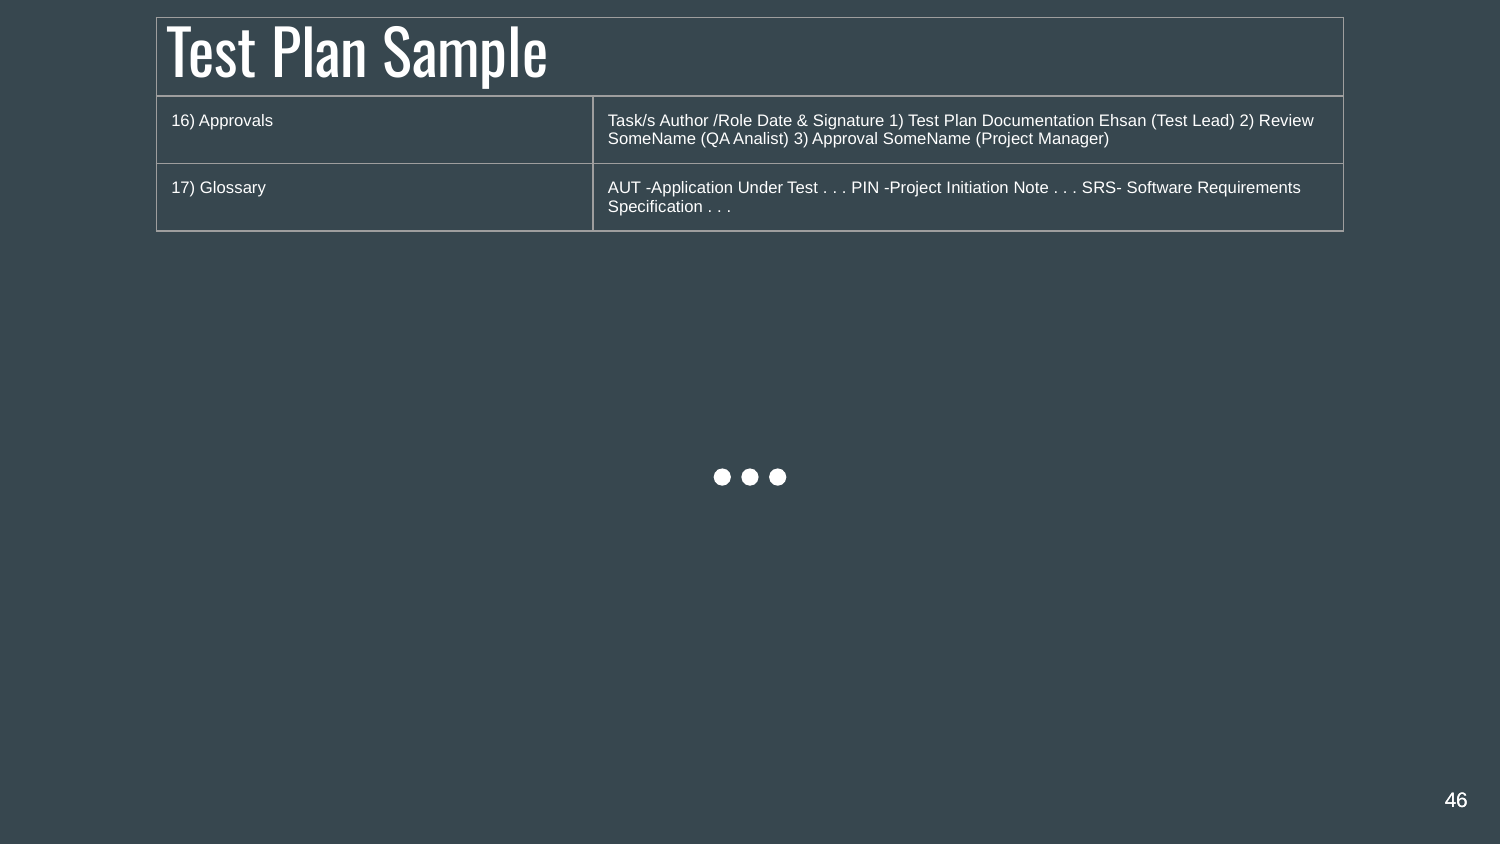

Test Plan Sample

|  |  |
| --- | --- |
| 16) Approvals | Task/s Author /Role Date & Signature 1) Test Plan Documentation Ehsan (Test Lead) 2) Review SomeName (QA Analist) 3) Approval SomeName (Project Manager) |
| 17) Glossary | AUT -Application Under Test . . . PIN -Project Initiation Note . . . SRS- Software Requirements Specification . . . |

46
46